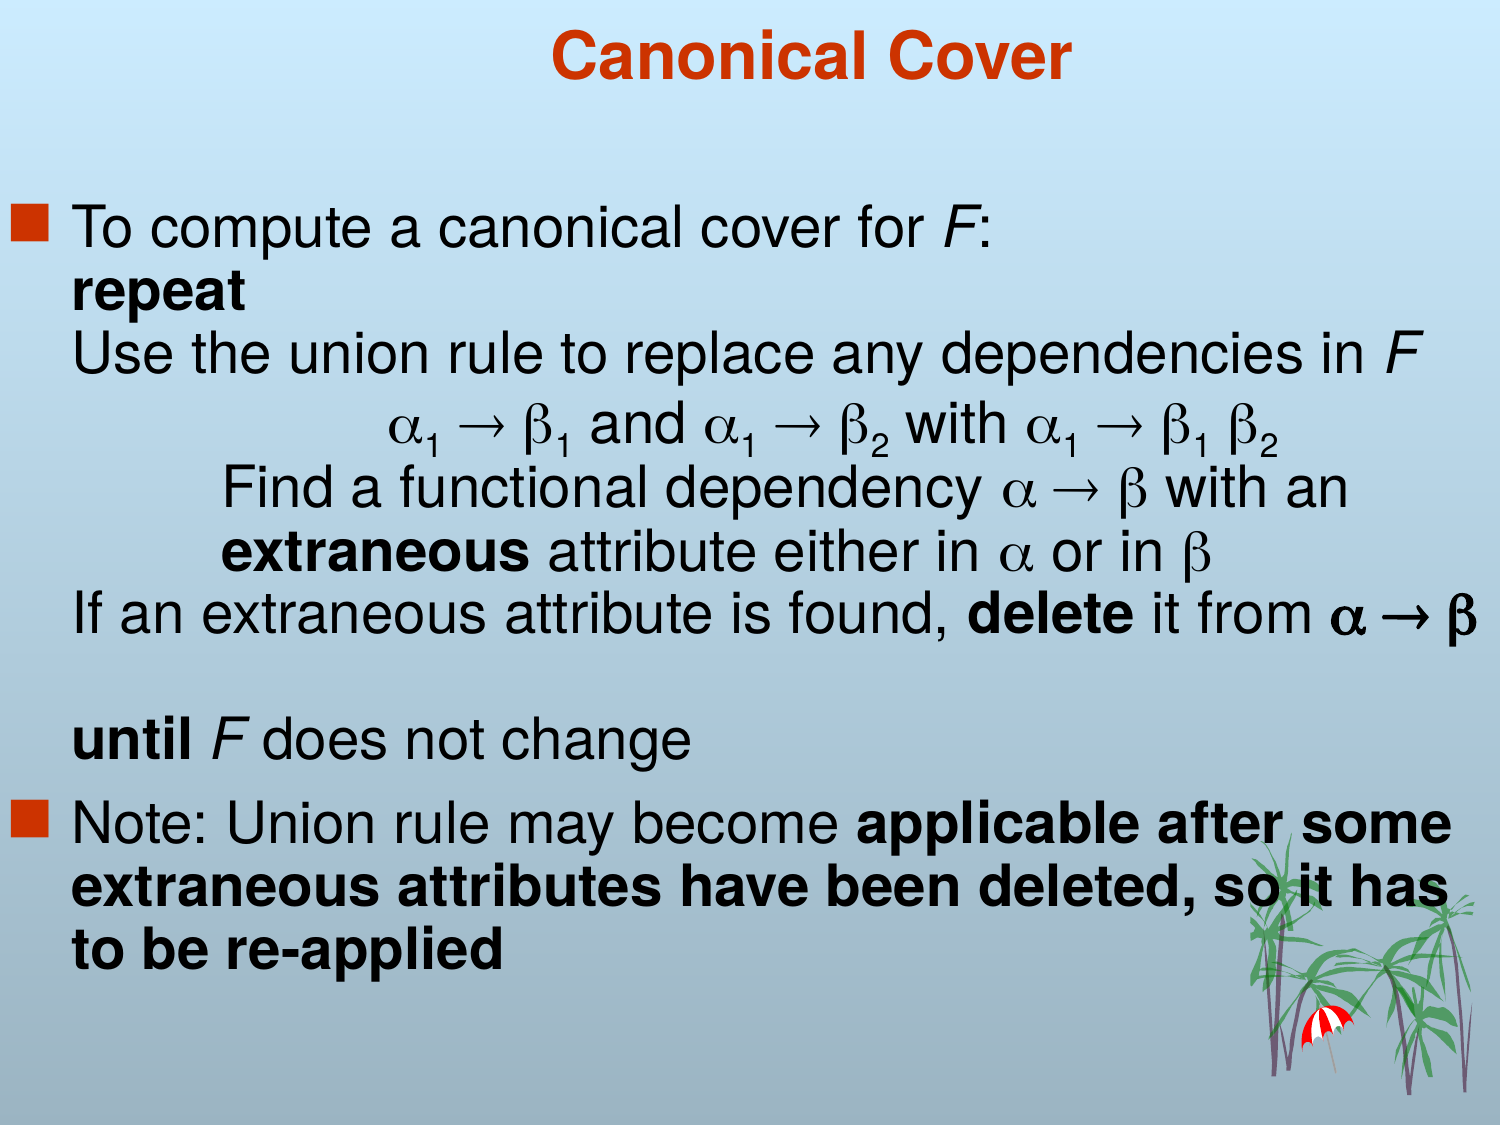

# Canonical Cover

To compute a canonical cover for F:
repeat
Use the union rule to replace any dependencies in F
		 α1 → β1 and α1 → β2 with α1 → β1 β2
	Find a functional dependency α → β with an
	extraneous attribute either in α or in β
If an extraneous attribute is found, delete it from α → β
until F does not change
Note: Union rule may become applicable after some extraneous attributes have been deleted, so it has to be re-applied